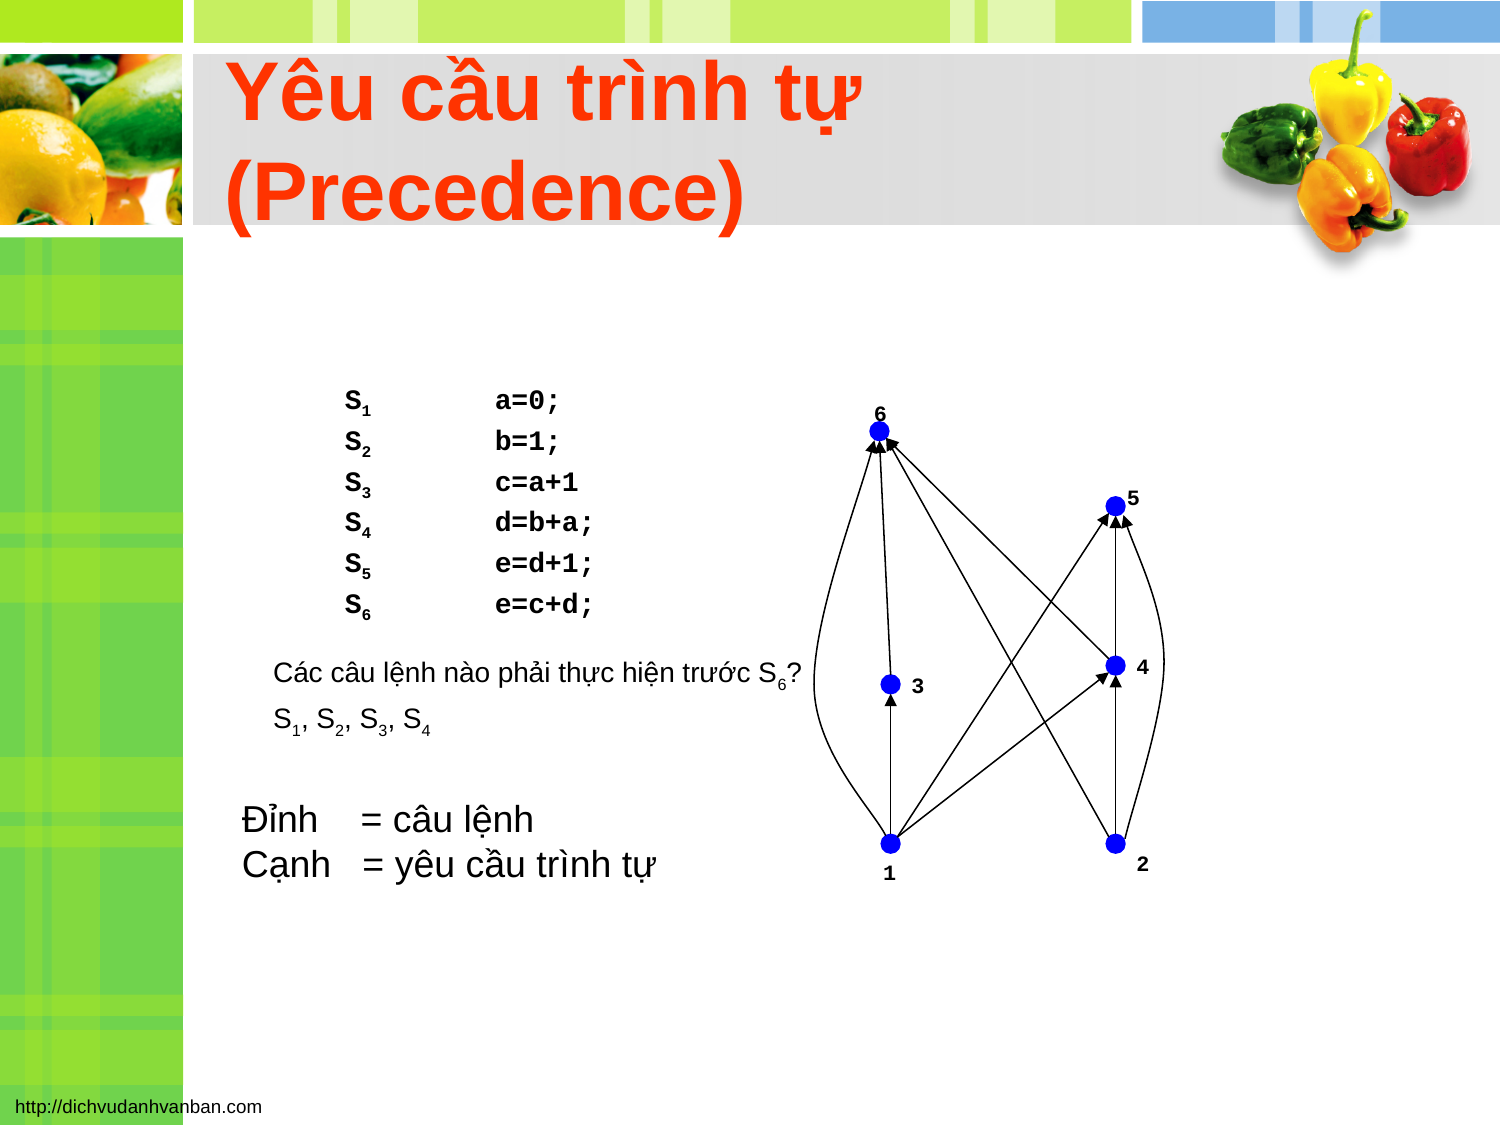

# Yêu cầu trình tự (Precedence)
S1	a=0;
S2	b=1;
S3	c=a+1
S4	d=b+a;
S5	e=d+1;
S6	e=c+d;
6

5

4
Các câu lệnh nào phải thực hiện trước S6?
S1, S2, S3, S4

3

Đỉnh    = câu lệnh
Cạnh   = yêu cầu trình tự

2
1
117